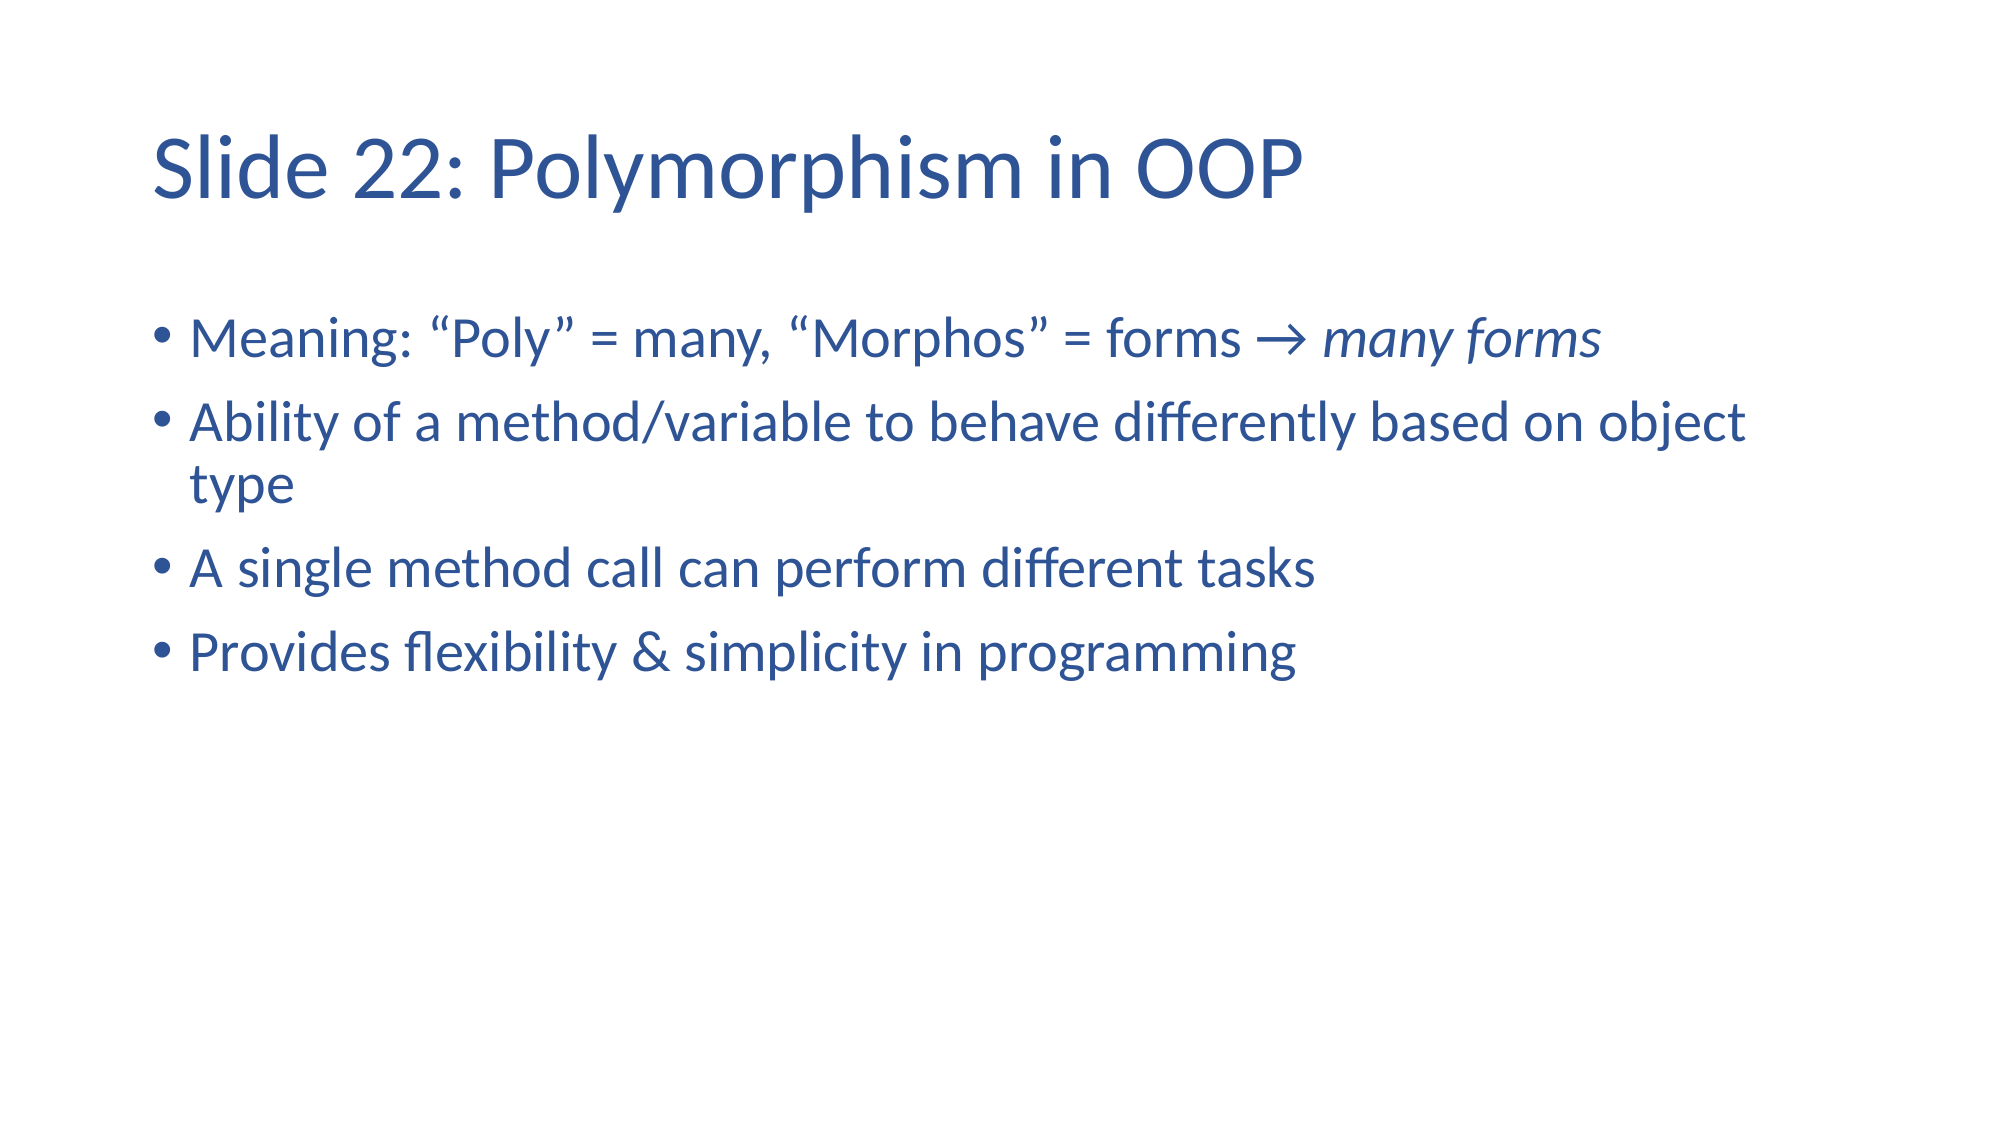

# Slide 22: Polymorphism in OOP
Meaning: “Poly” = many, “Morphos” = forms → many forms
Ability of a method/variable to behave differently based on object type
A single method call can perform different tasks
Provides flexibility & simplicity in programming